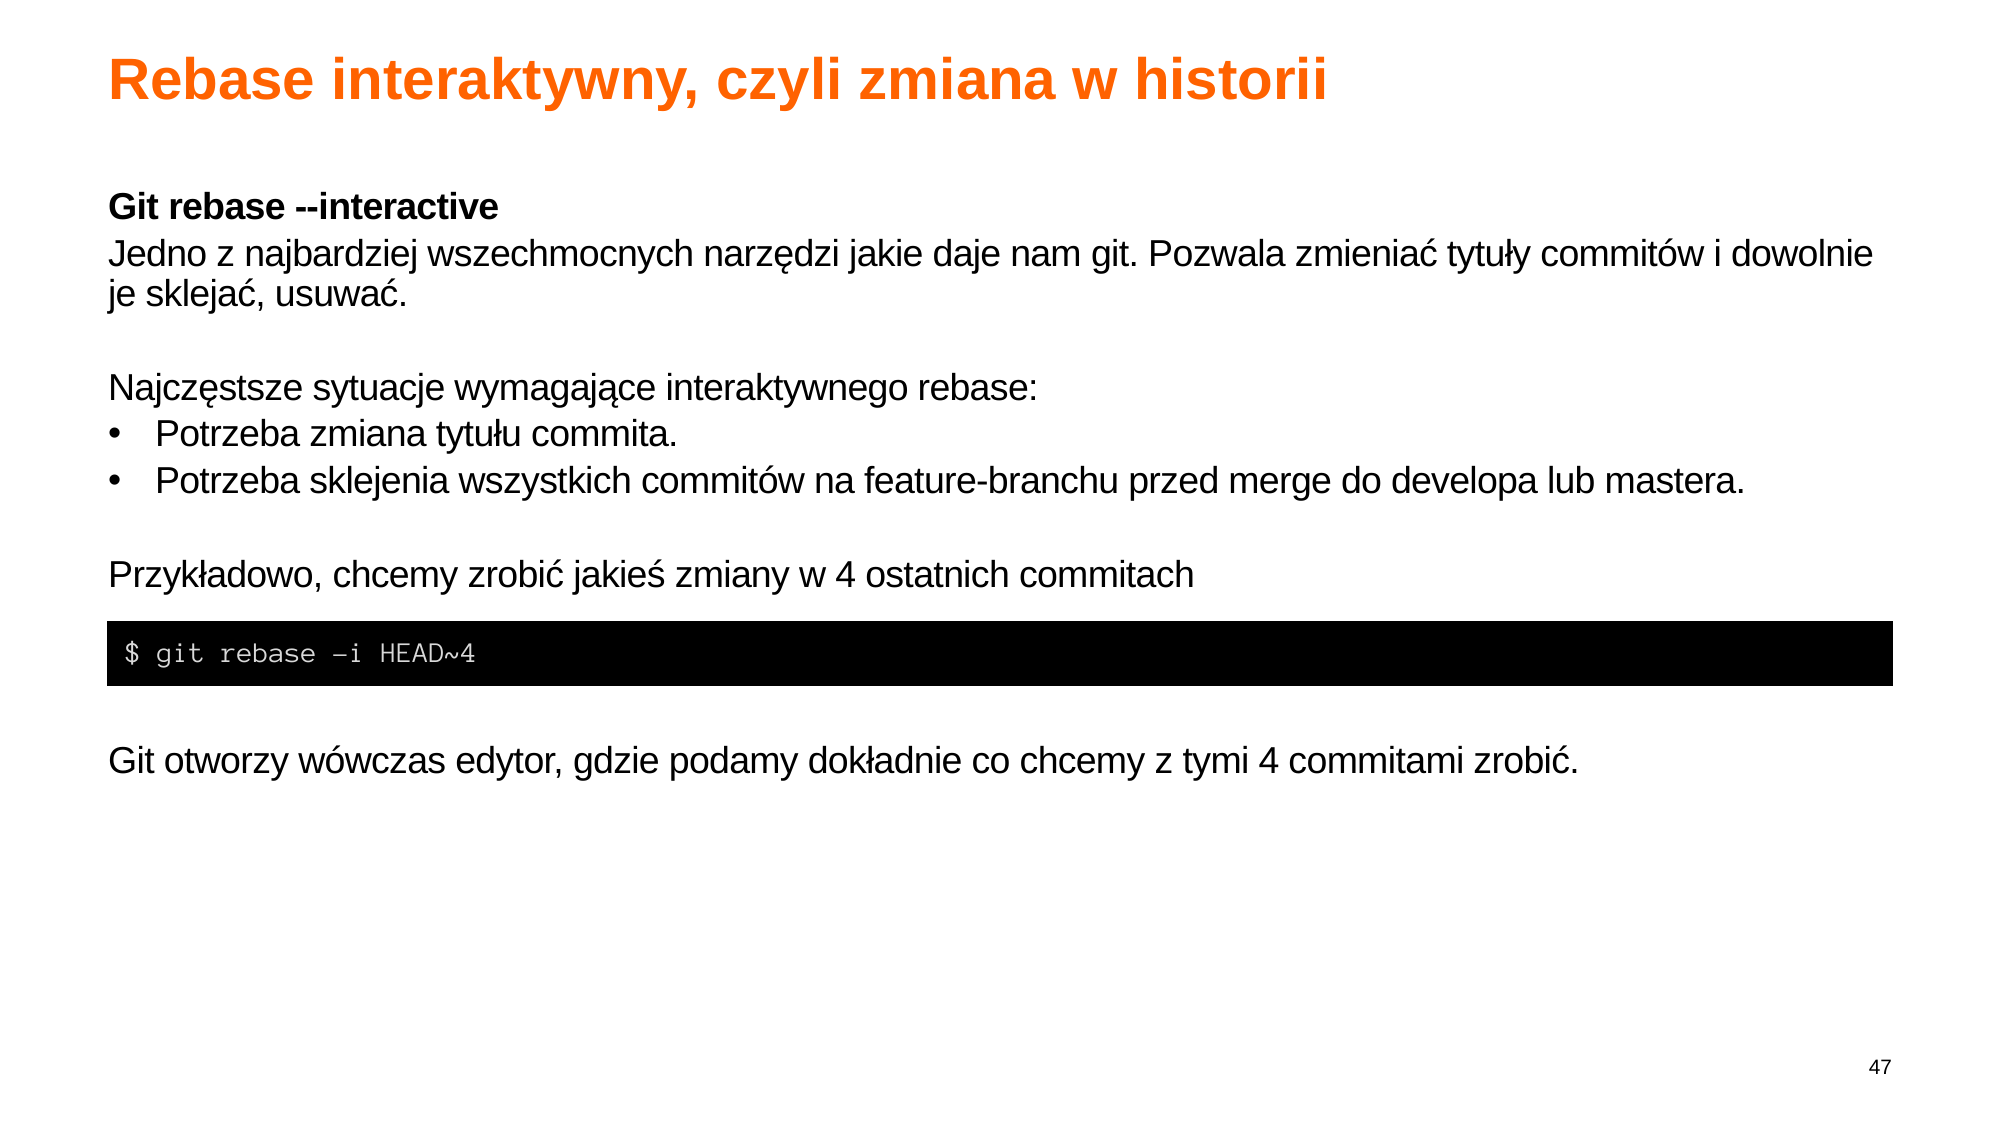

# Rebase interaktywny, czyli zmiana w historii
Git rebase --interactive
Jedno z najbardziej wszechmocnych narzędzi jakie daje nam git. Pozwala zmieniać tytuły commitów i dowolnie je sklejać, usuwać.

Najczęstsze sytuacje wymagające interaktywnego rebase:
Potrzeba zmiana tytułu commita.
Potrzeba sklejenia wszystkich commitów na feature-branchu przed merge do developa lub mastera.

Przykładowo, chcemy zrobić jakieś zmiany w 4 ostatnich commitach

Git otworzy wówczas edytor, gdzie podamy dokładnie co chcemy z tymi 4 commitami zrobić.

$ git rebase –i HEAD~4

47